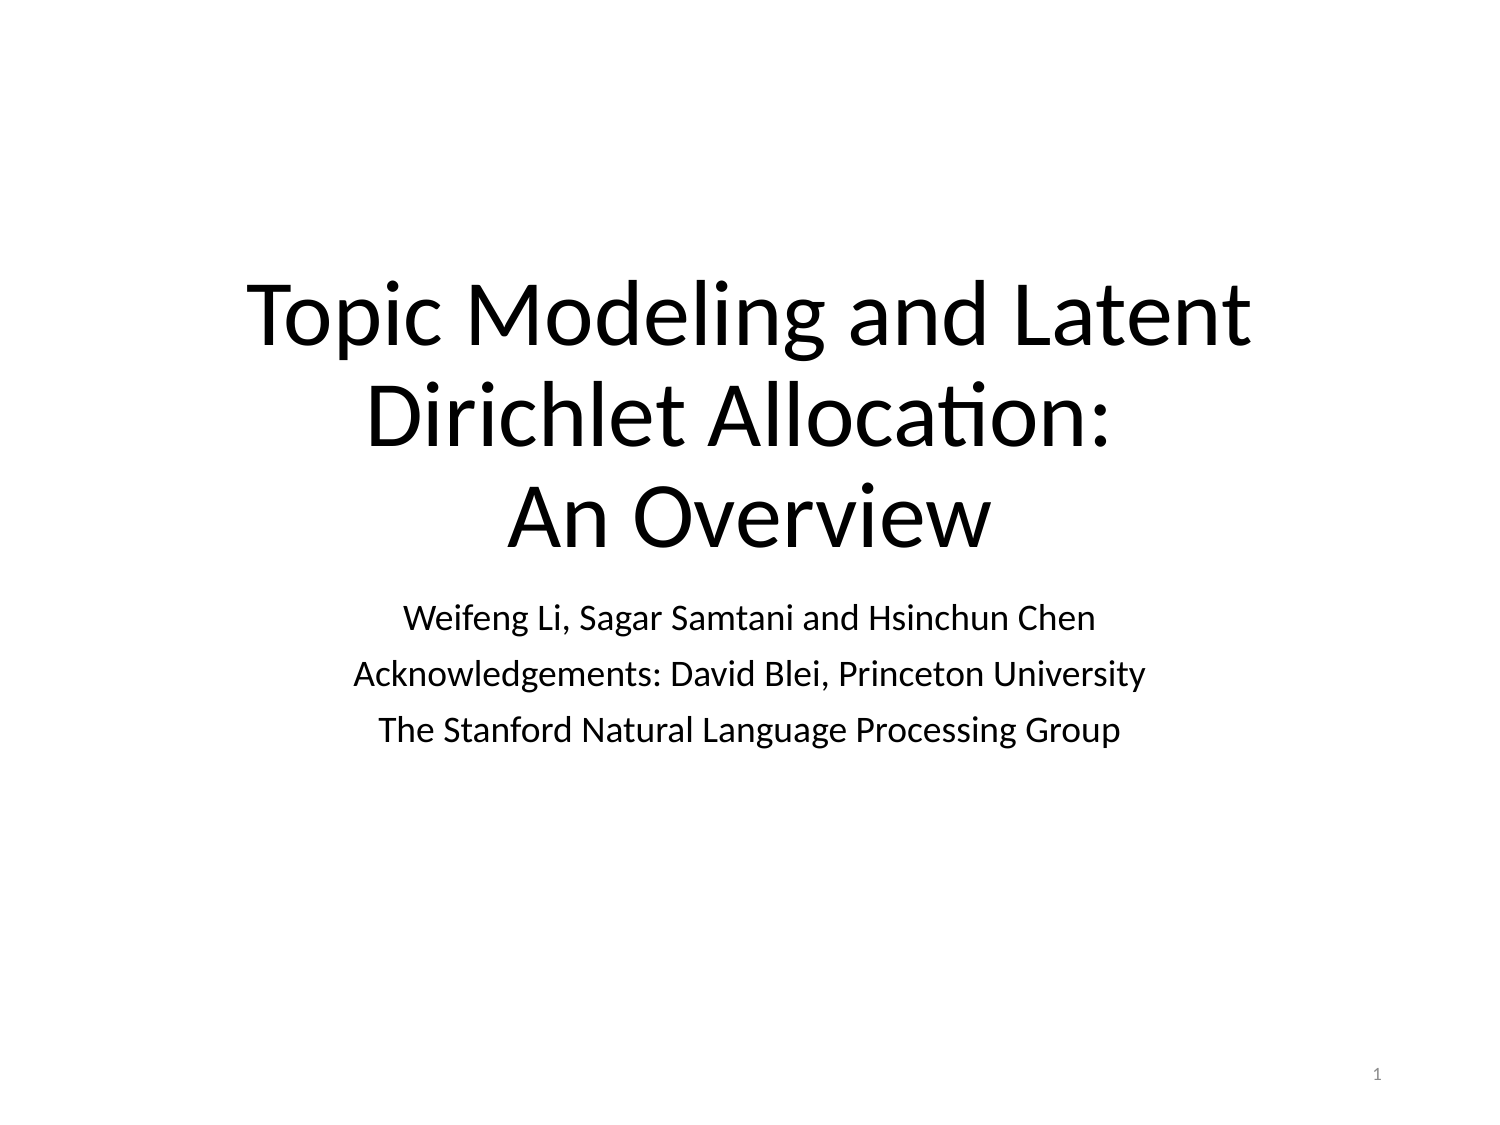

# Topic Modeling and Latent Dirichlet Allocation: An Overview
Weifeng Li, Sagar Samtani and Hsinchun Chen
Acknowledgements: David Blei, Princeton University
The Stanford Natural Language Processing Group
1